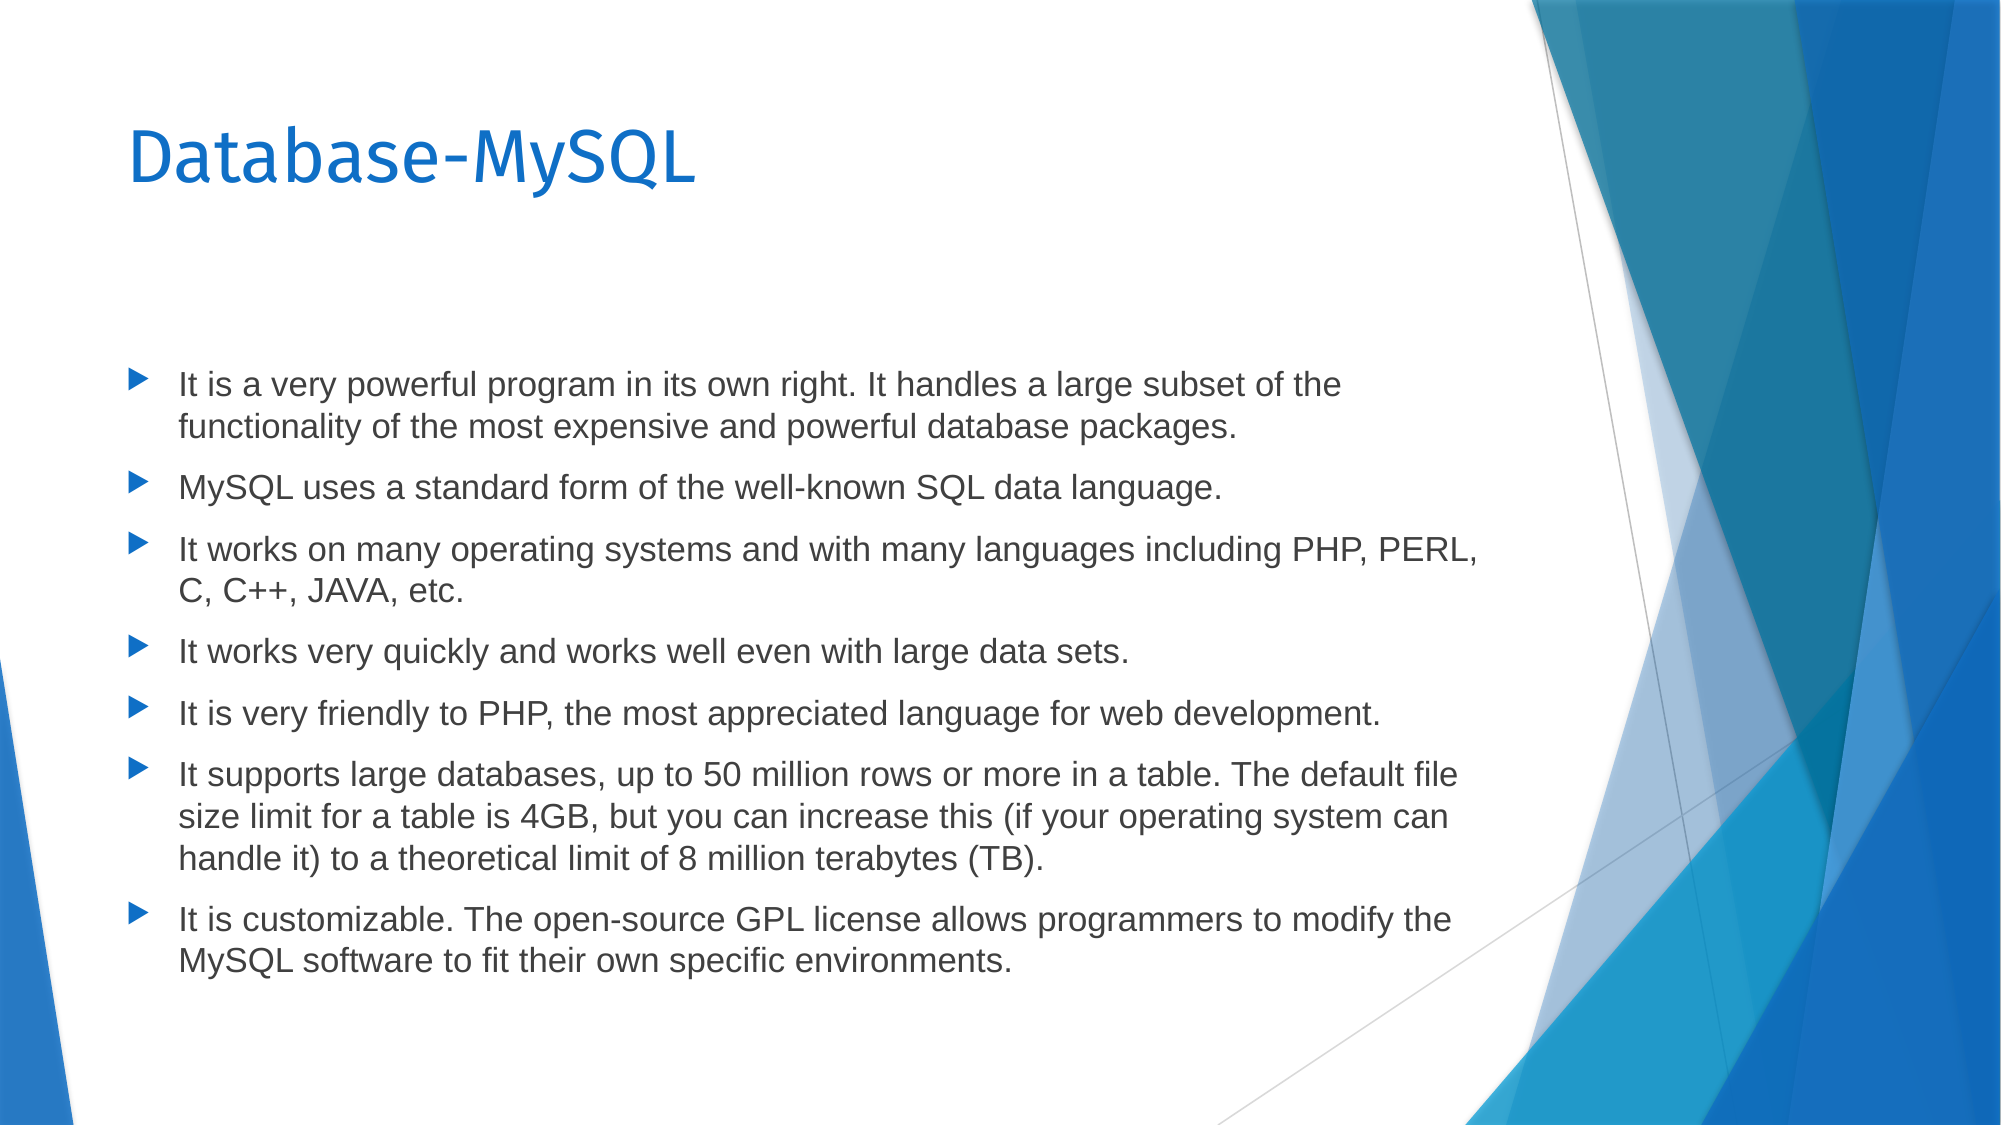

# Database-MySQL
It is a very powerful program in its own right. It handles a large subset of the functionality of the most expensive and powerful database packages.
MySQL uses a standard form of the well-known SQL data language.
It works on many operating systems and with many languages including PHP, PERL, C, C++, JAVA, etc.
It works very quickly and works well even with large data sets.
It is very friendly to PHP, the most appreciated language for web development.
It supports large databases, up to 50 million rows or more in a table. The default file size limit for a table is 4GB, but you can increase this (if your operating system can handle it) to a theoretical limit of 8 million terabytes (TB).
It is customizable. The open-source GPL license allows programmers to modify the MySQL software to fit their own specific environments.